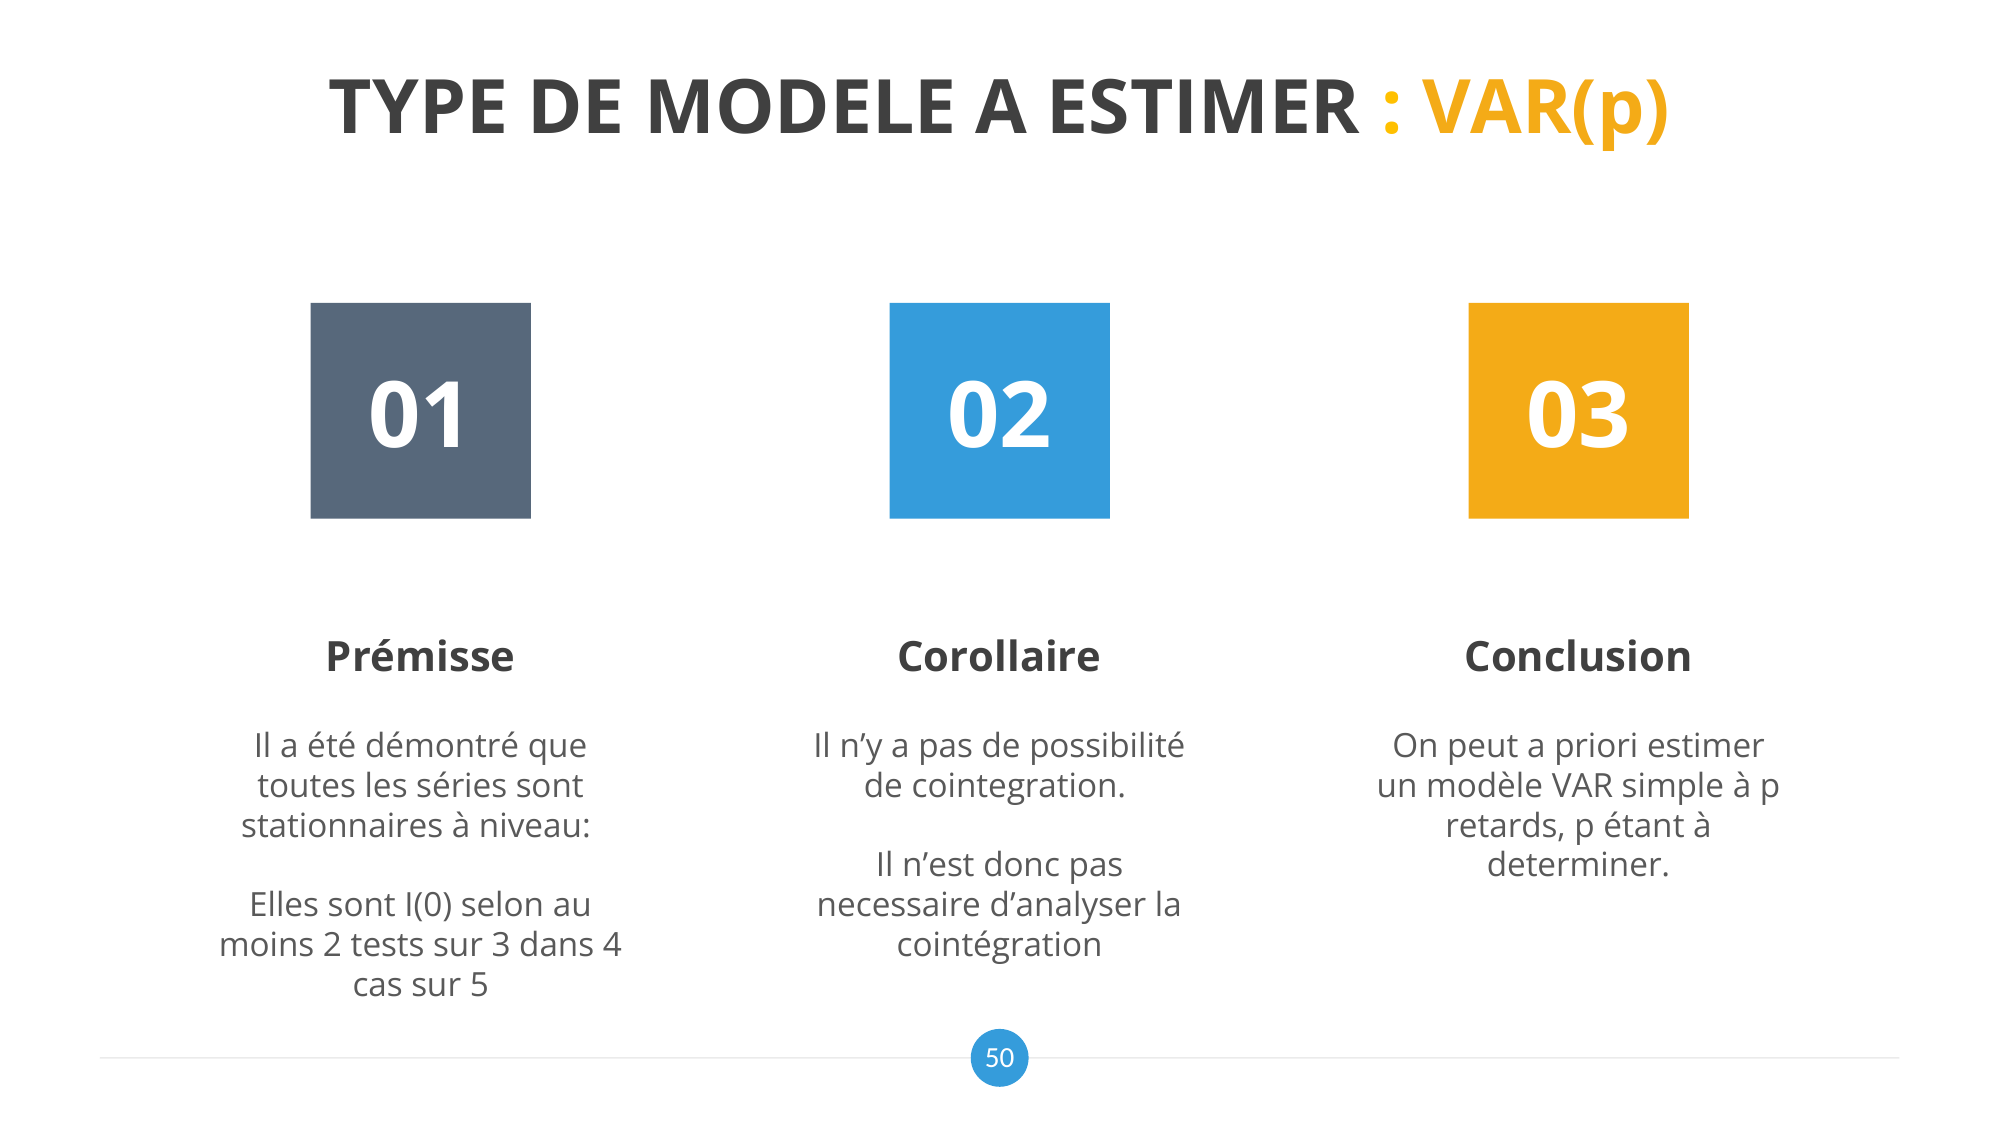

# TYPE DE MODELE A ESTIMER : VAR(p)
01
02
03
Prémisse
Corollaire
Conclusion
Il a été démontré que toutes les séries sont stationnaires à niveau:

Elles sont I(0) selon au moins 2 tests sur 3 dans 4 cas sur 5
Il n’y a pas de possibilité de cointegration.

Il n’est donc pas necessaire d’analyser la cointégration
On peut a priori estimer un modèle VAR simple à p retards, p étant à determiner.
50